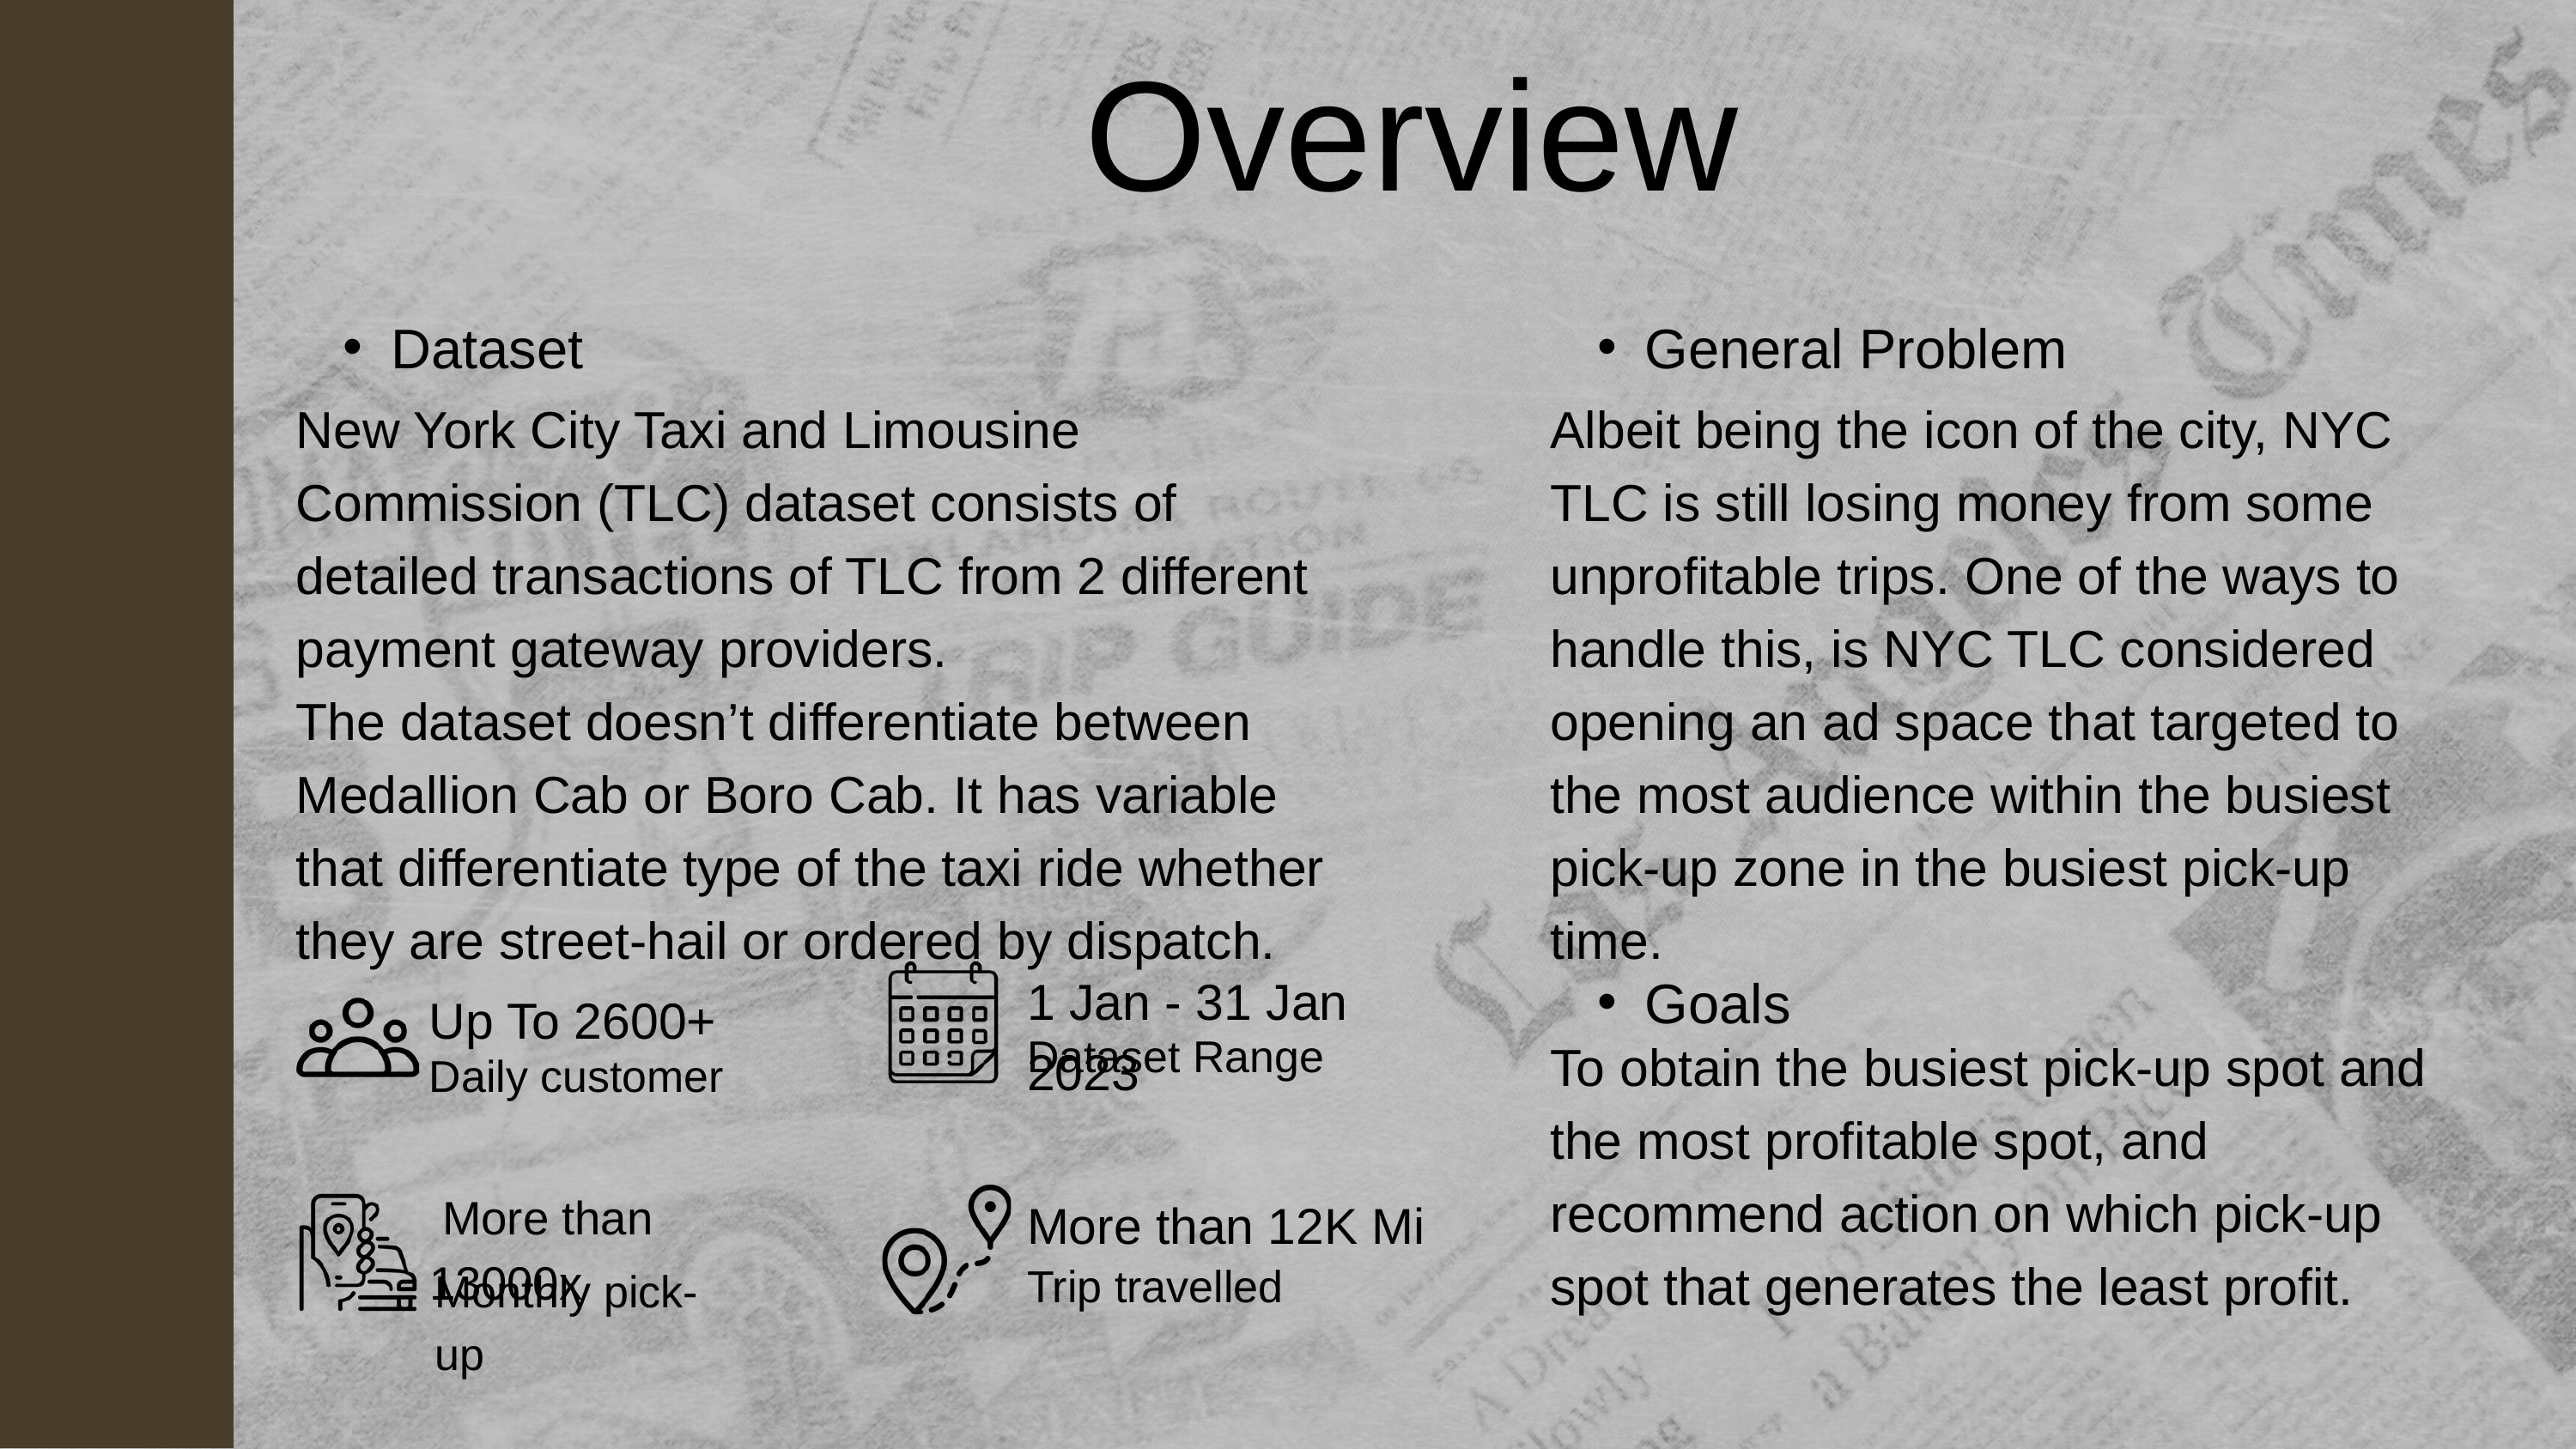

Overview
Dataset
General Problem
New York City Taxi and Limousine Commission (TLC) dataset consists of detailed transactions of TLC from 2 different payment gateway providers.
The dataset doesn’t differentiate between Medallion Cab or Boro Cab. It has variable that differentiate type of the taxi ride whether they are street-hail or ordered by dispatch.
Albeit being the icon of the city, NYC TLC is still losing money from some unprofitable trips. One of the ways to handle this, is NYC TLC considered opening an ad space that targeted to the most audience within the busiest pick-up zone in the busiest pick-up time.
Goals
1 Jan - 31 Jan 2023

Up To 2600+
Dataset Range
To obtain the busiest pick-up spot and the most profitable spot, and recommend action on which pick-up spot that generates the least profit.
Daily customer
 More than 13000x
More than 12K Mi

Trip travelled
Monthly pick-up